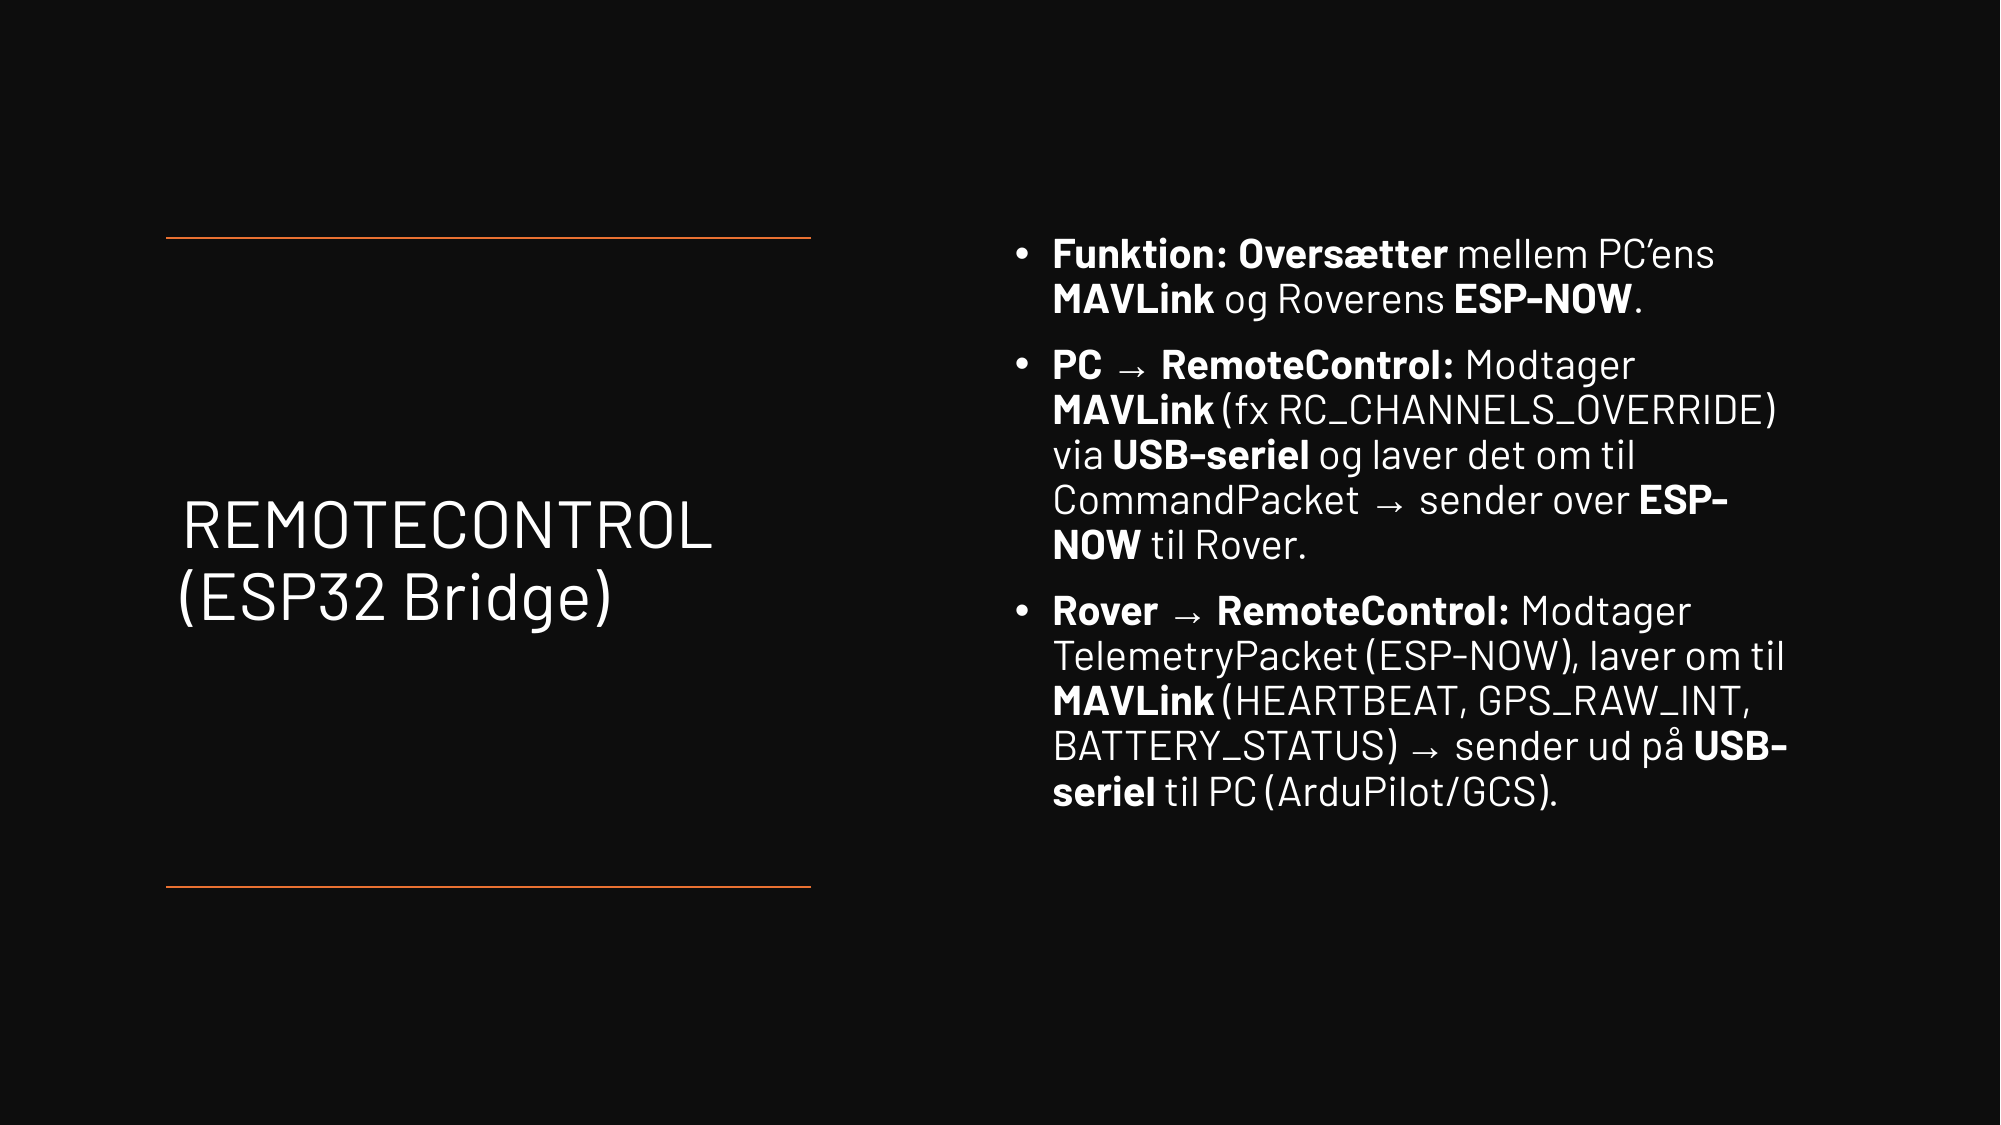

Funktion: Oversætter mellem PC’ens MAVLink og Roverens ESP-NOW.
PC → RemoteControl: Modtager MAVLink (fx RC_CHANNELS_OVERRIDE) via USB-seriel og laver det om til CommandPacket → sender over ESP-NOW til Rover.
Rover → RemoteControl: Modtager TelemetryPacket (ESP-NOW), laver om til MAVLink (HEARTBEAT, GPS_RAW_INT, BATTERY_STATUS) → sender ud på USB-seriel til PC (ArduPilot/GCS).

# REMOTECONTROL (ESP32 Bridge)